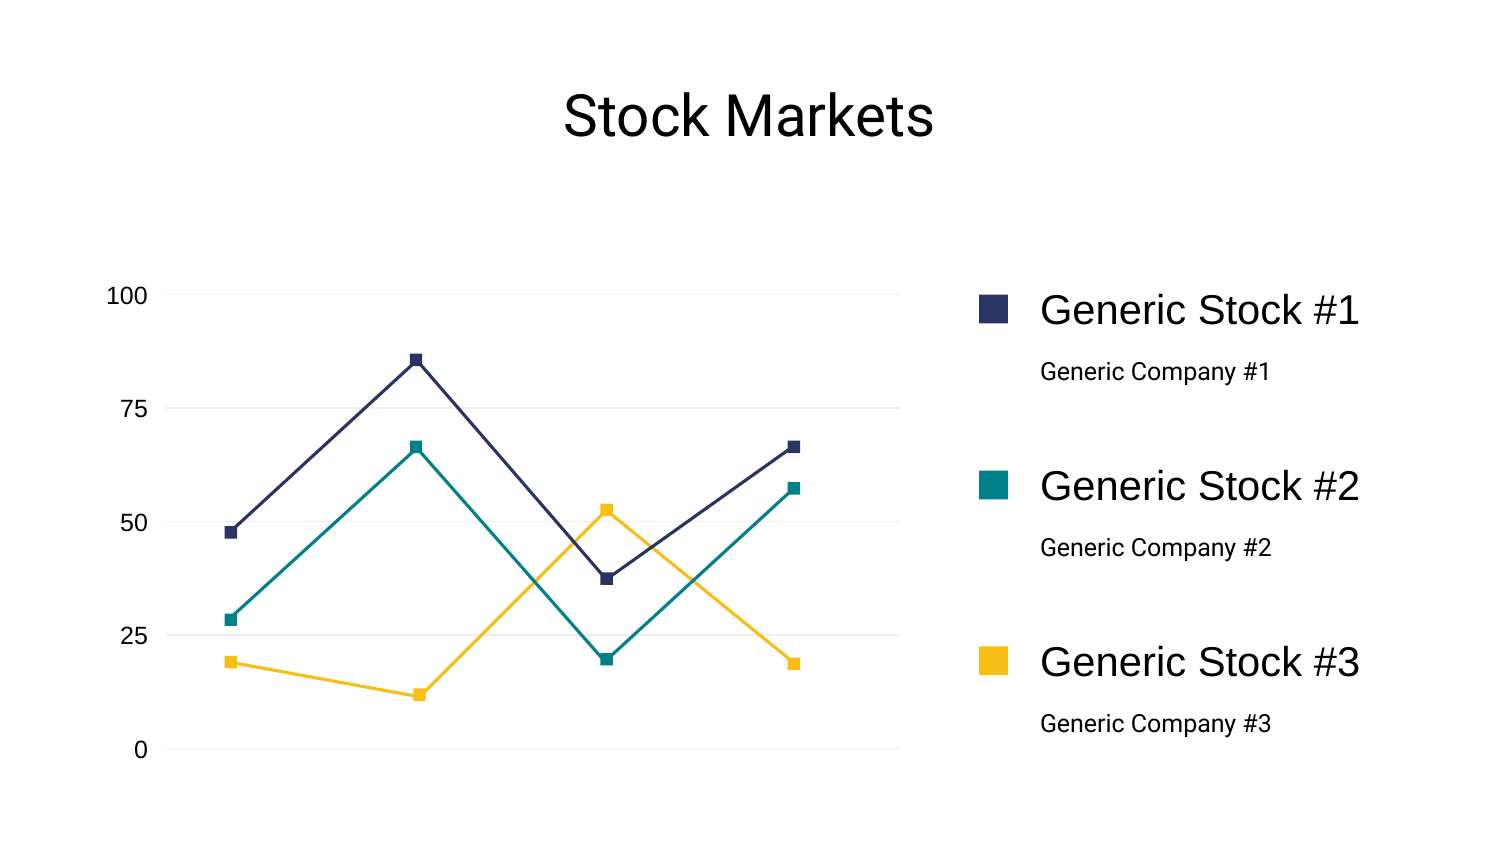

# Stock Markets
100
Generic Stock #1

Generic Company #1

75

Generic Stock #2

50

Generic Company #2
25
Generic Stock #3

Generic Company #3
0